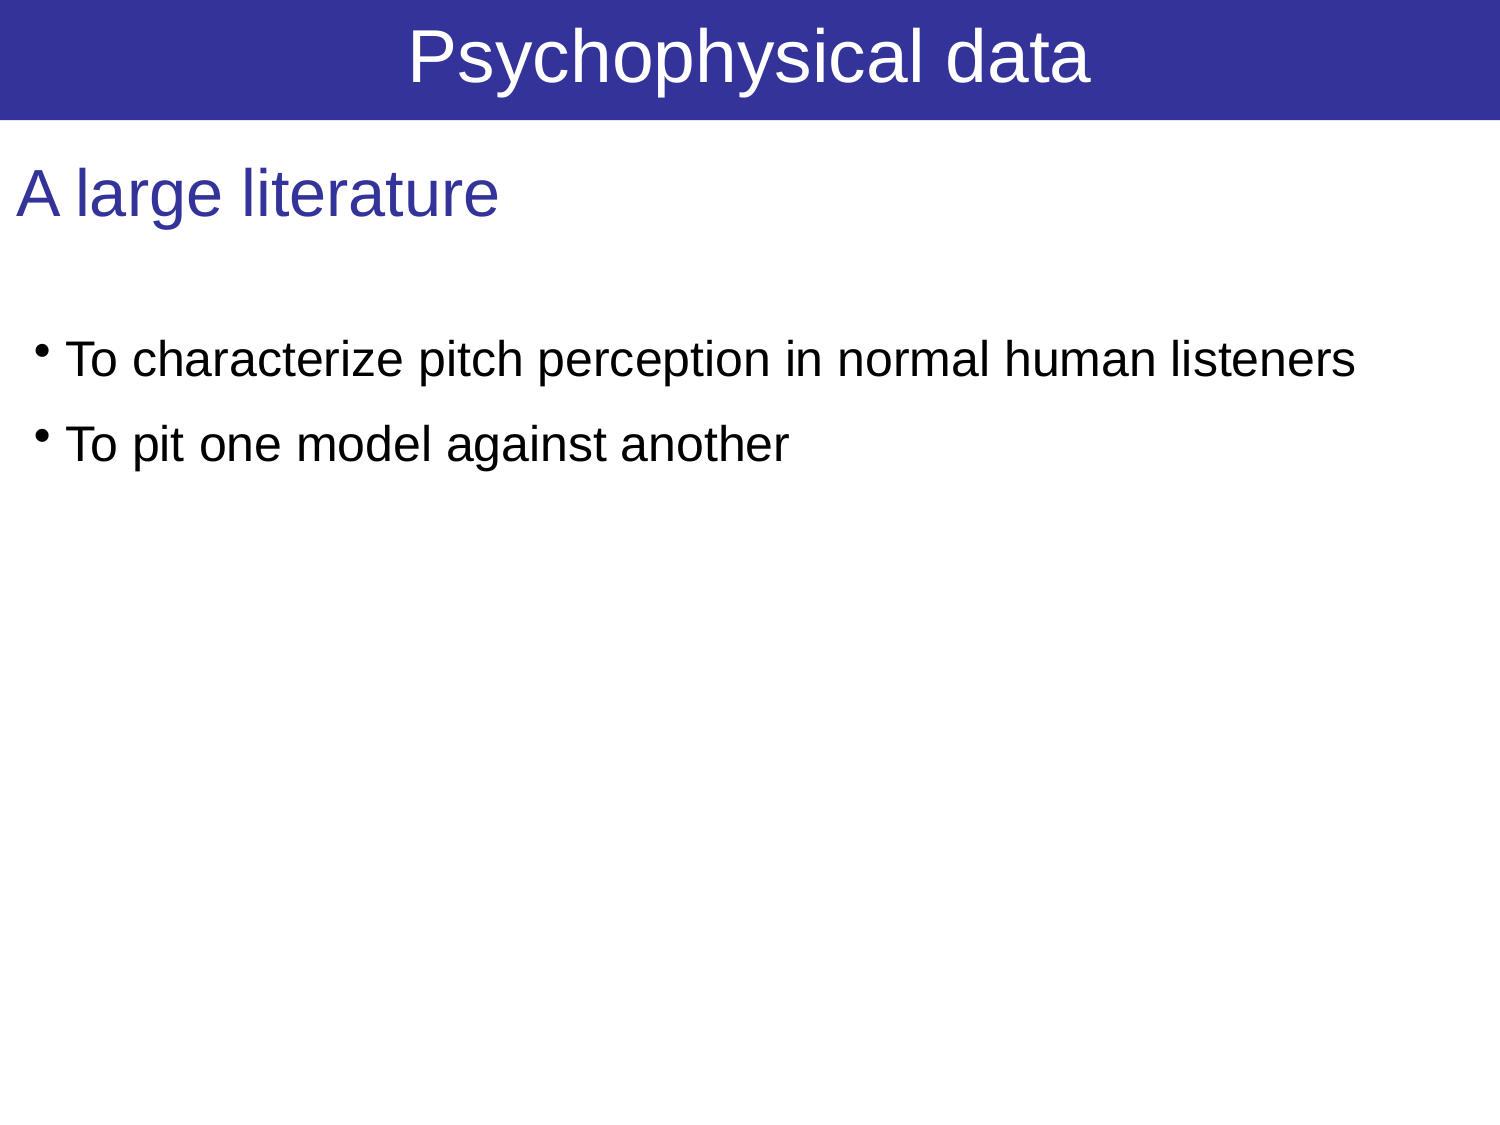

Psychophysical data
A large literature
 To characterize pitch perception in normal human listeners
 To pit one model against another